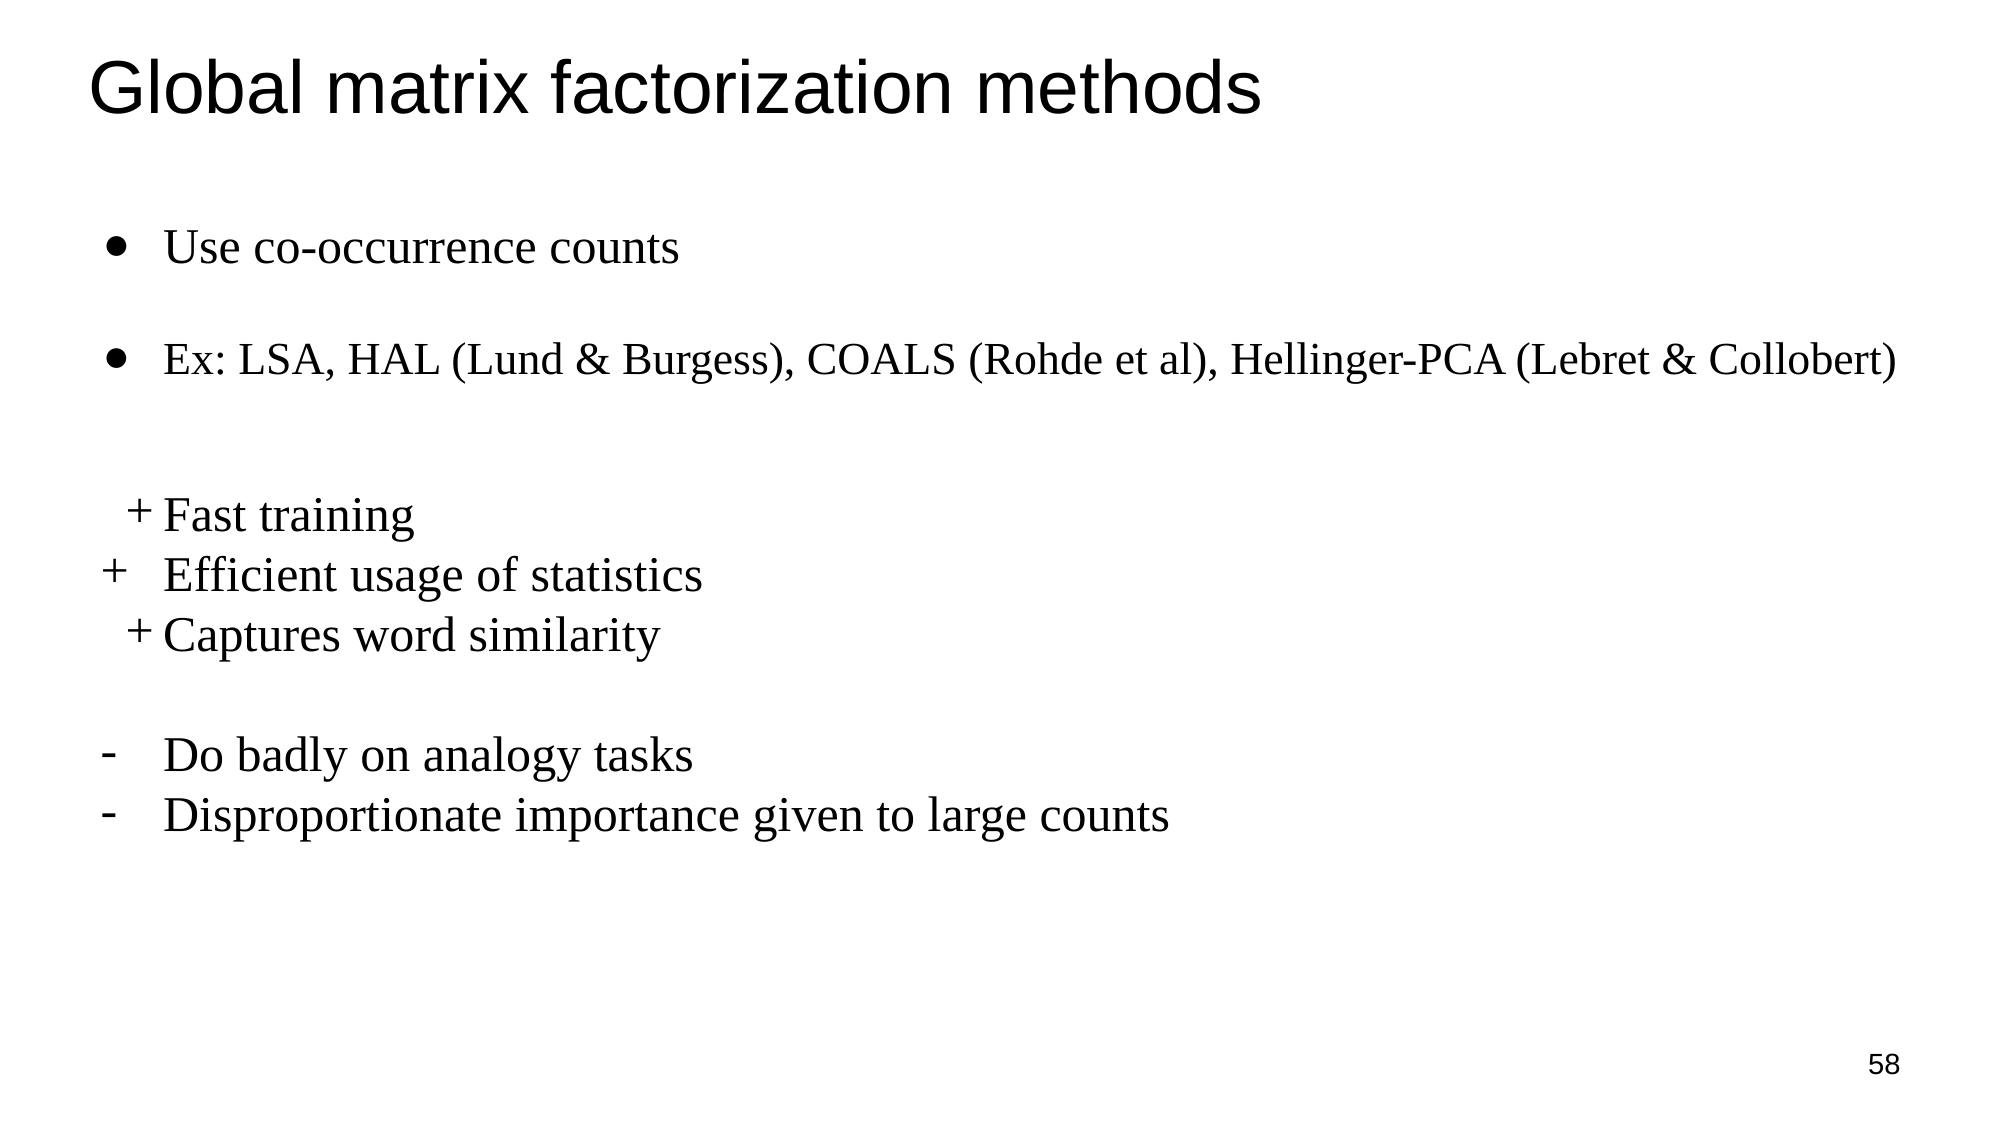

# Global matrix factorization methods
Use co-occurrence counts

Ex: LSA, HAL (Lund & Burgess), COALS (Rohde et al), Hellinger-PCA (Lebret & Collobert)

Fast training
Efficient usage of statistics
Captures word similarity

Do badly on analogy tasks
Disproportionate importance given to large counts
58